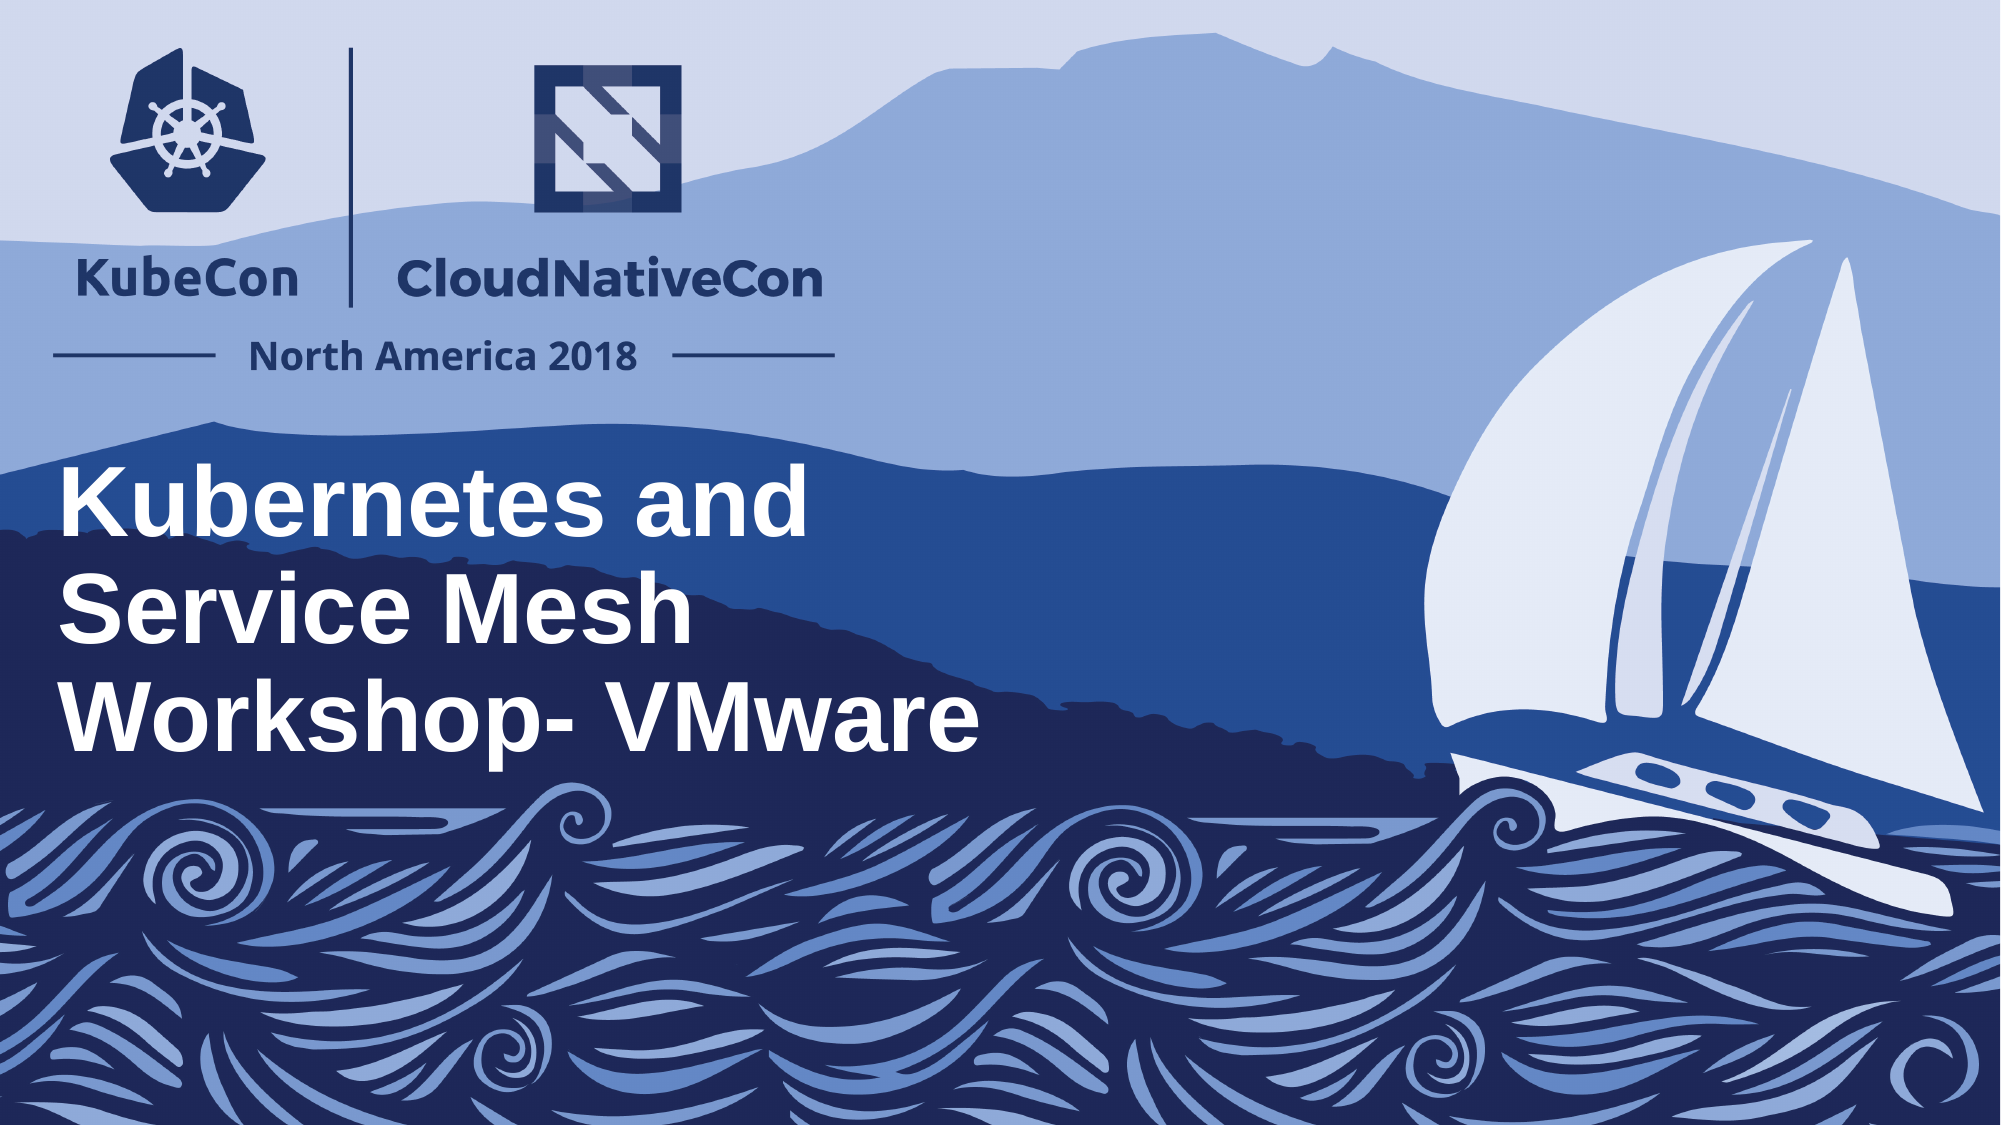

# Kubernetes and Service Mesh Workshop- VMware